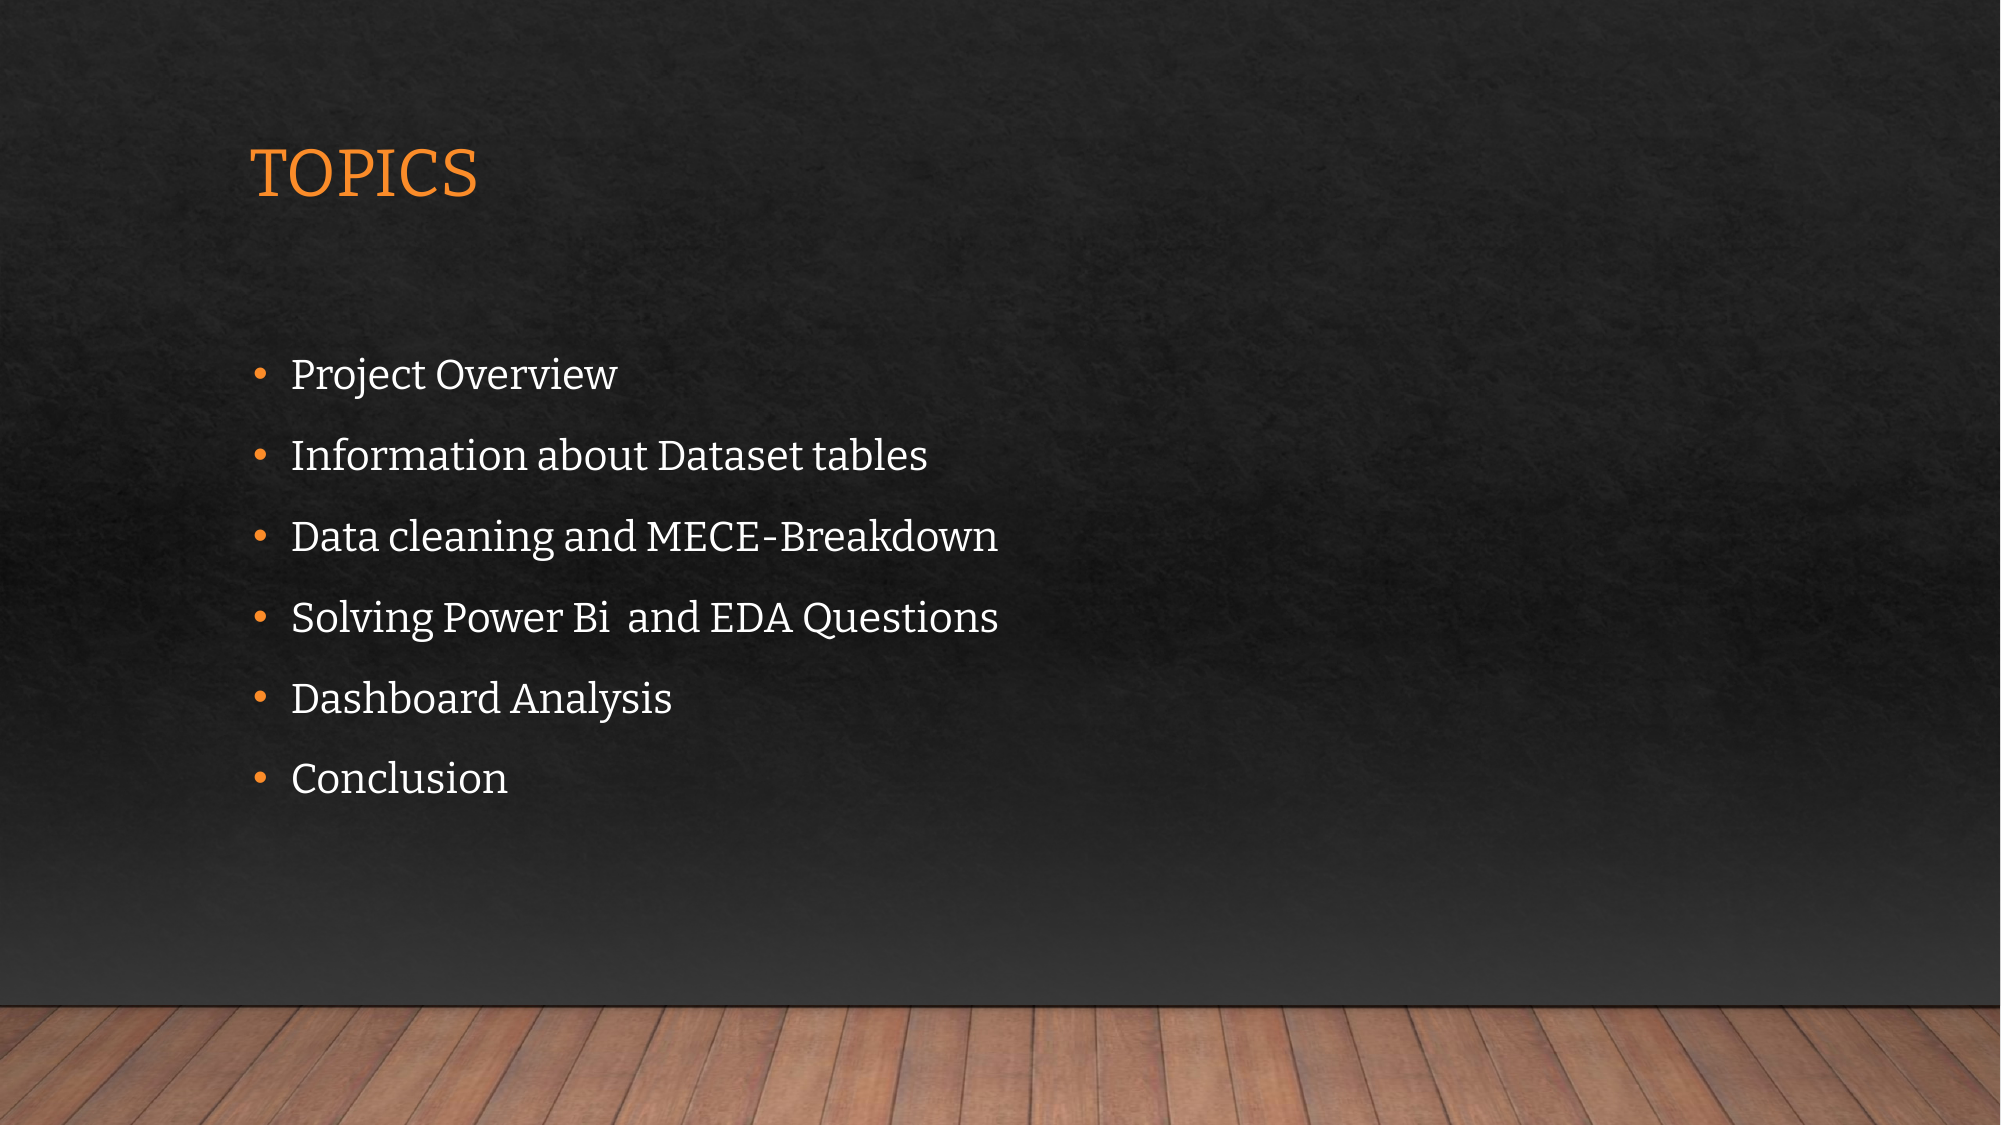

# Topics
Project Overview
Information about Dataset tables
Data cleaning and MECE-Breakdown
Solving Power Bi  and EDA Questions
Dashboard Analysis
Conclusion